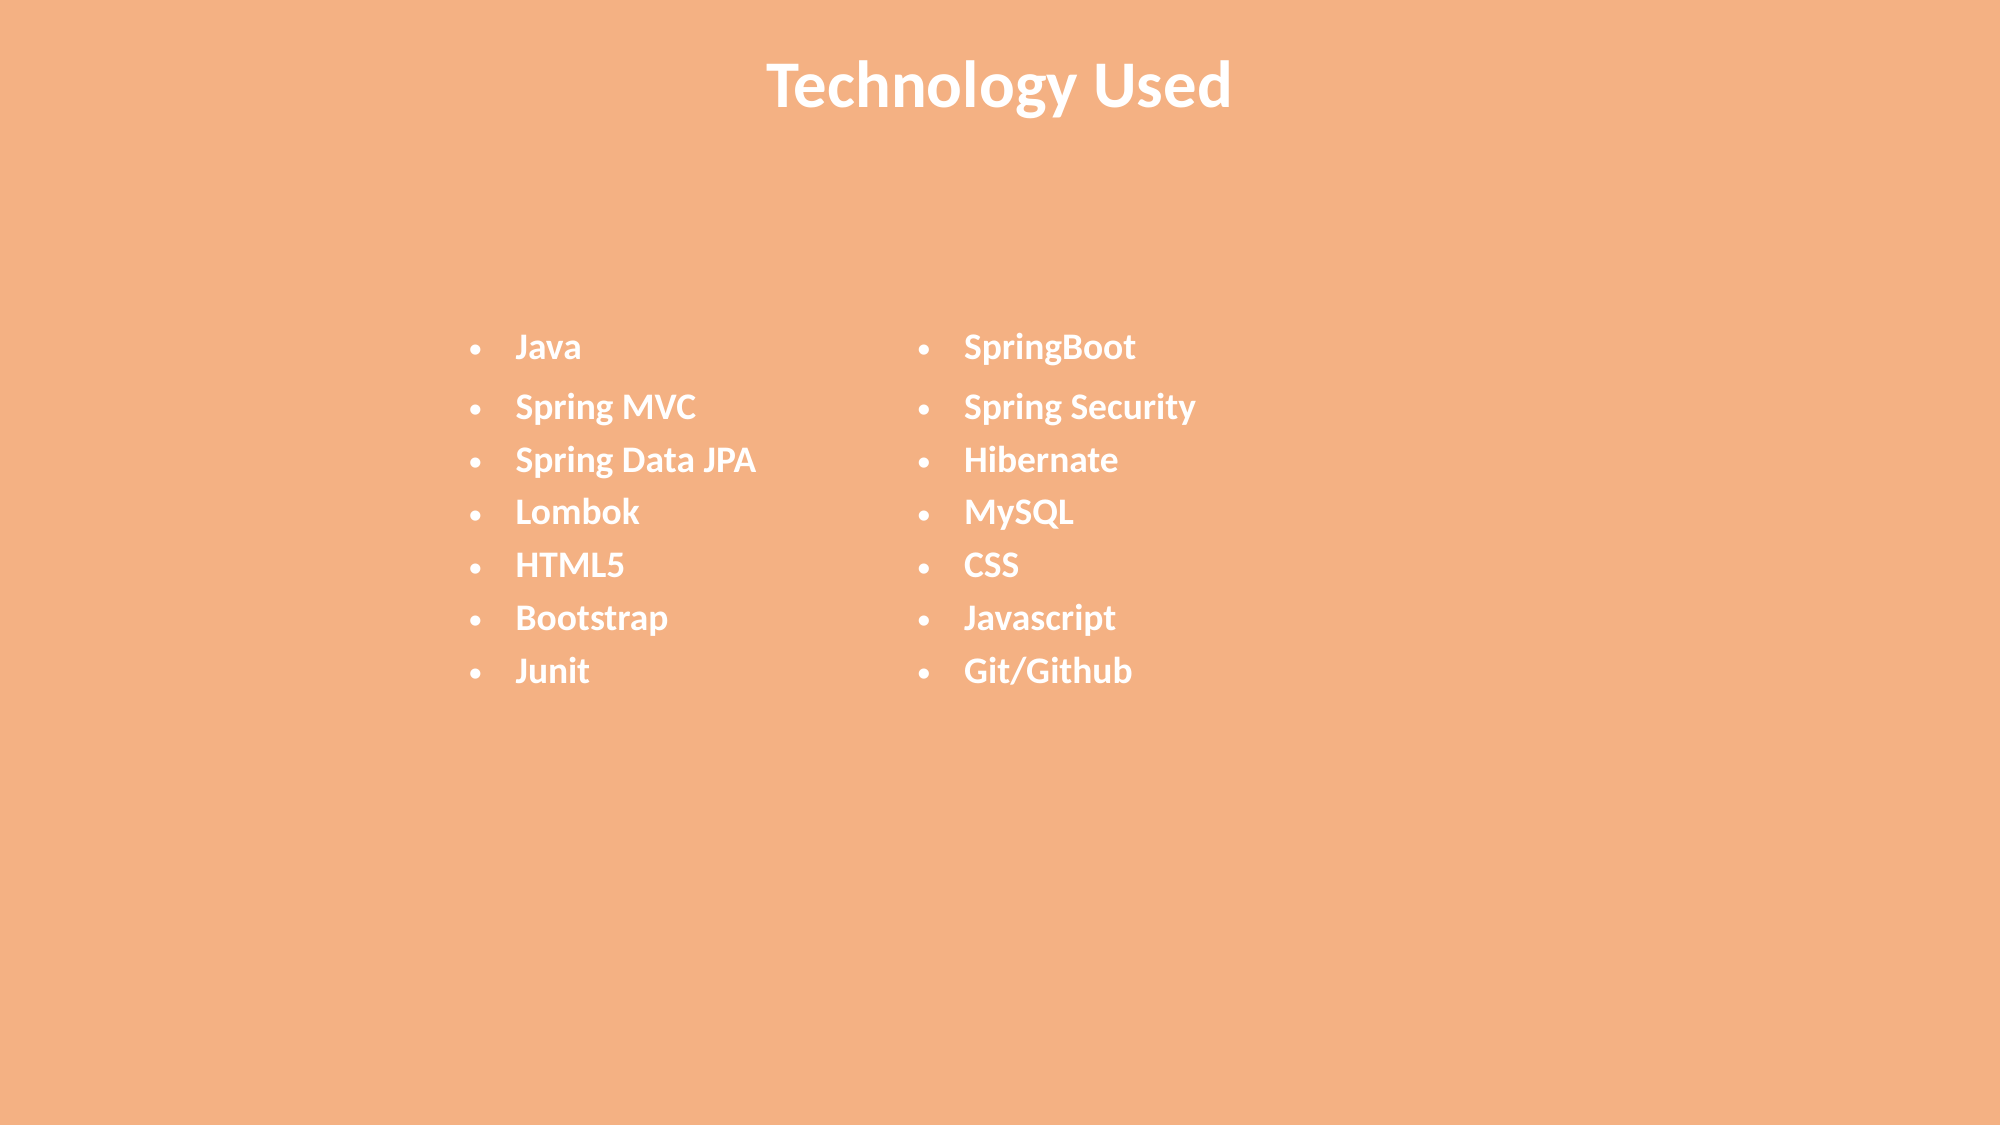

# Technology Used

| Java | SpringBoot |
| --- | --- |
| Spring MVC | Spring Security |
| Spring Data JPA | Hibernate |
| Lombok | MySQL |
| HTML5 | CSS |
| Bootstrap | Javascript |
| Junit | Git/Github |